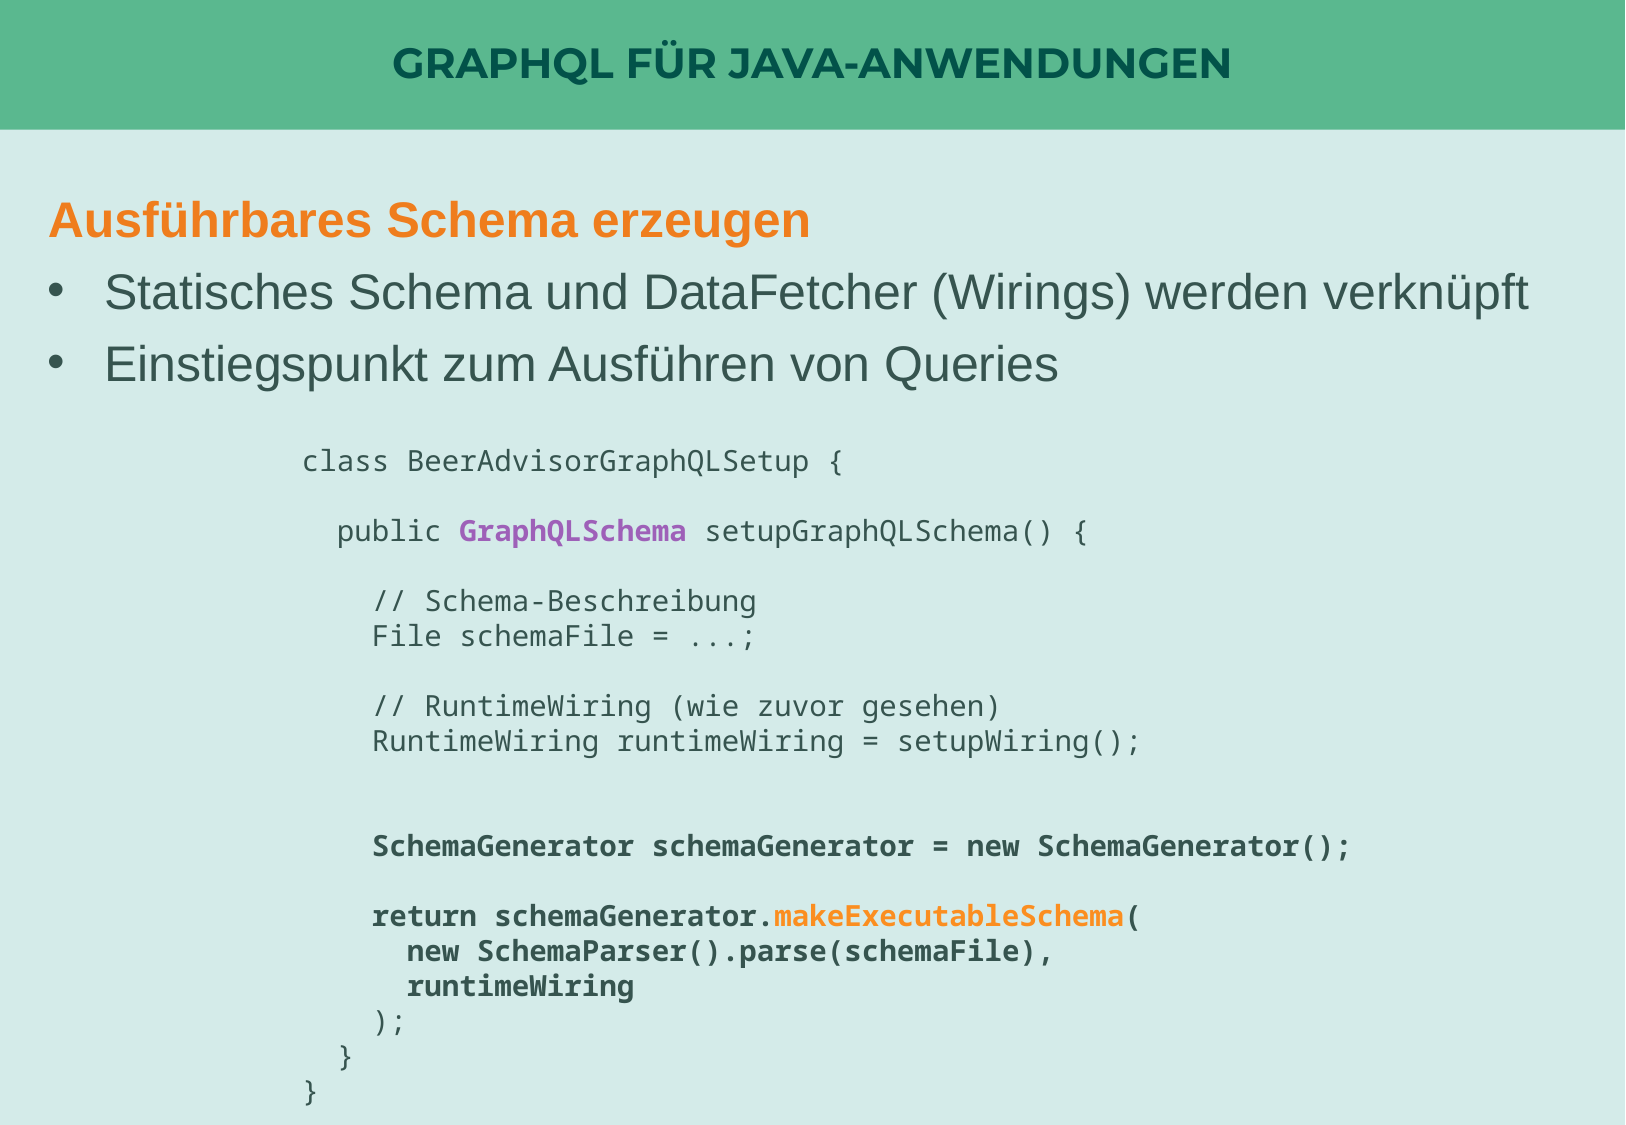

# GraphQL für Java-Anwendungen
Ausführbares Schema erzeugen
Statisches Schema und DataFetcher (Wirings) werden verknüpft
Einstiegspunkt zum Ausführen von Queries
class BeerAdvisorGraphQLSetup {

  public GraphQLSchema setupGraphQLSchema() {

    // Schema-Beschreibung
    File schemaFile = ...;

    // RuntimeWiring (wie zuvor gesehen)
    RuntimeWiring runtimeWiring = setupWiring();

    SchemaGenerator schemaGenerator = new SchemaGenerator();

    return schemaGenerator.makeExecutableSchema(
      new SchemaParser().parse(schemaFile),
      runtimeWiring
    );
  }
}